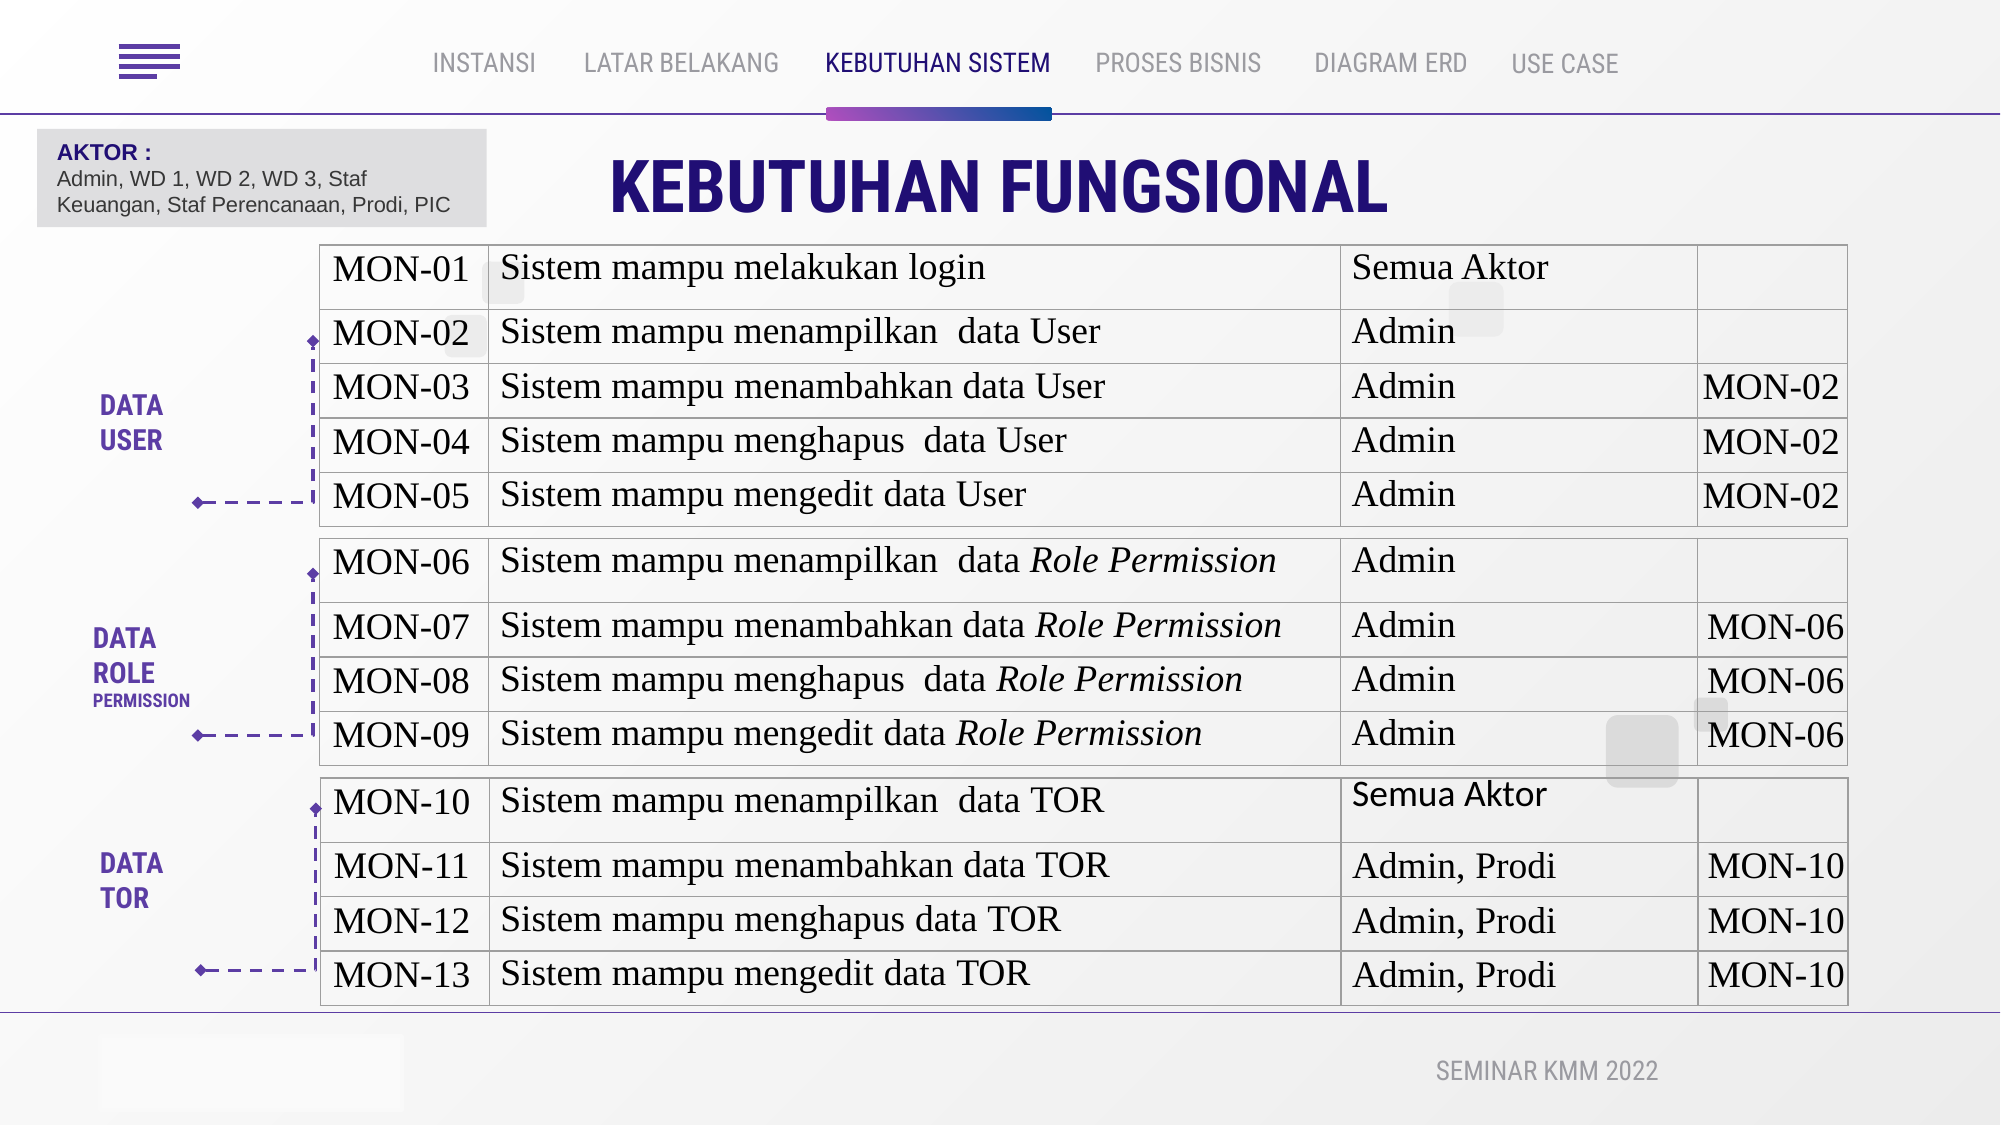

PROSES BISNIS
DIAGRAM ERD
INSTANSI
LATAR BELAKANG
KEBUTUHAN SISTEM
USE CASE

AKTOR :
Admin, WD 1, WD 2, WD 3, Staf Keuangan, Staf Perencanaan, Prodi, PIC
# KEBUTUHAN FUNGSIONAL
| MON-01 | Sistem mampu melakukan login | Semua Aktor |  |
| --- | --- | --- | --- |
| MON-02 | Sistem mampu menampilkan data User | Admin |  |
| MON-03 | Sistem mampu menambahkan data User | Admin | MON-02 |
| MON-04 | Sistem mampu menghapus data User | Admin | MON-02 |
| MON-05 | Sistem mampu mengedit data User | Admin | MON-02 |

DATA USER
| MON-06 | Sistem mampu menampilkan data Role Permission | Admin |  |
| --- | --- | --- | --- |
| MON-07 | Sistem mampu menambahkan data Role Permission | Admin | MON-06 |
| MON-08 | Sistem mampu menghapus data Role Permission | Admin | MON-06 |
| MON-09 | Sistem mampu mengedit data Role Permission | Admin | MON-06 |
DATA ROLE PERMISSION

| MON-10 | Sistem mampu menampilkan data TOR | Semua Aktor |  |
| --- | --- | --- | --- |
| MON-11 | Sistem mampu menambahkan data TOR | Admin, Prodi | MON-10 |
| MON-12 | Sistem mampu menghapus data TOR | Admin, Prodi | MON-10 |
| MON-13 | Sistem mampu mengedit data TOR | Admin, Prodi | MON-10 |
DATA TOR

SEMINAR KMM 2022